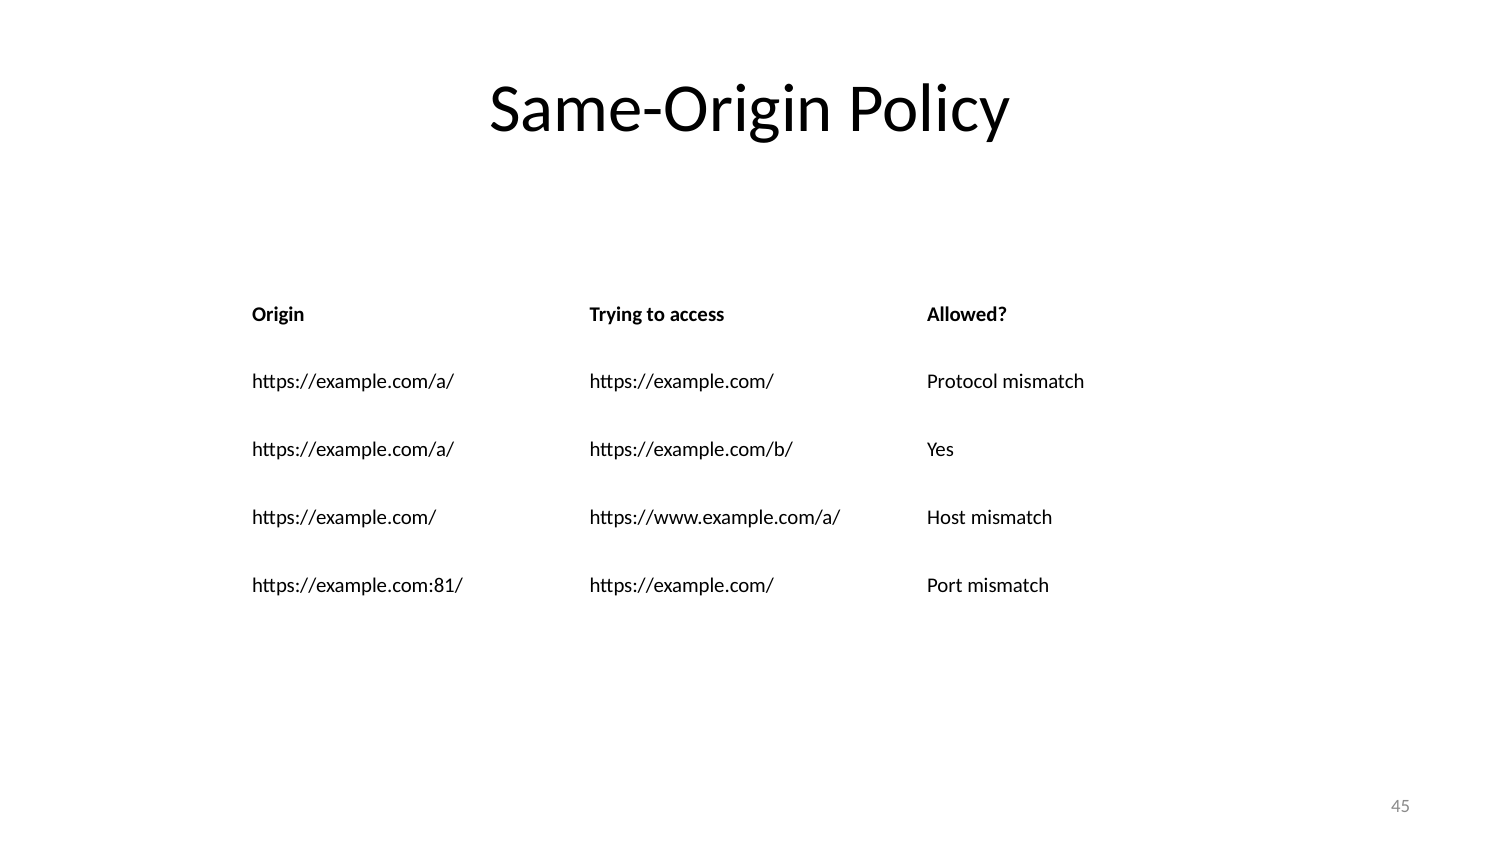

# Same-Origin Policy
| Origin | Trying to access | Allowed? |
| --- | --- | --- |
| https://example.com/a/ | https://example.com/ | Protocol mismatch |
| https://example.com/a/ | https://example.com/b/ | Yes |
| https://example.com/ | https://www.example.com/a/ | Host mismatch |
| https://example.com:81/ | https://example.com/ | Port mismatch |
45